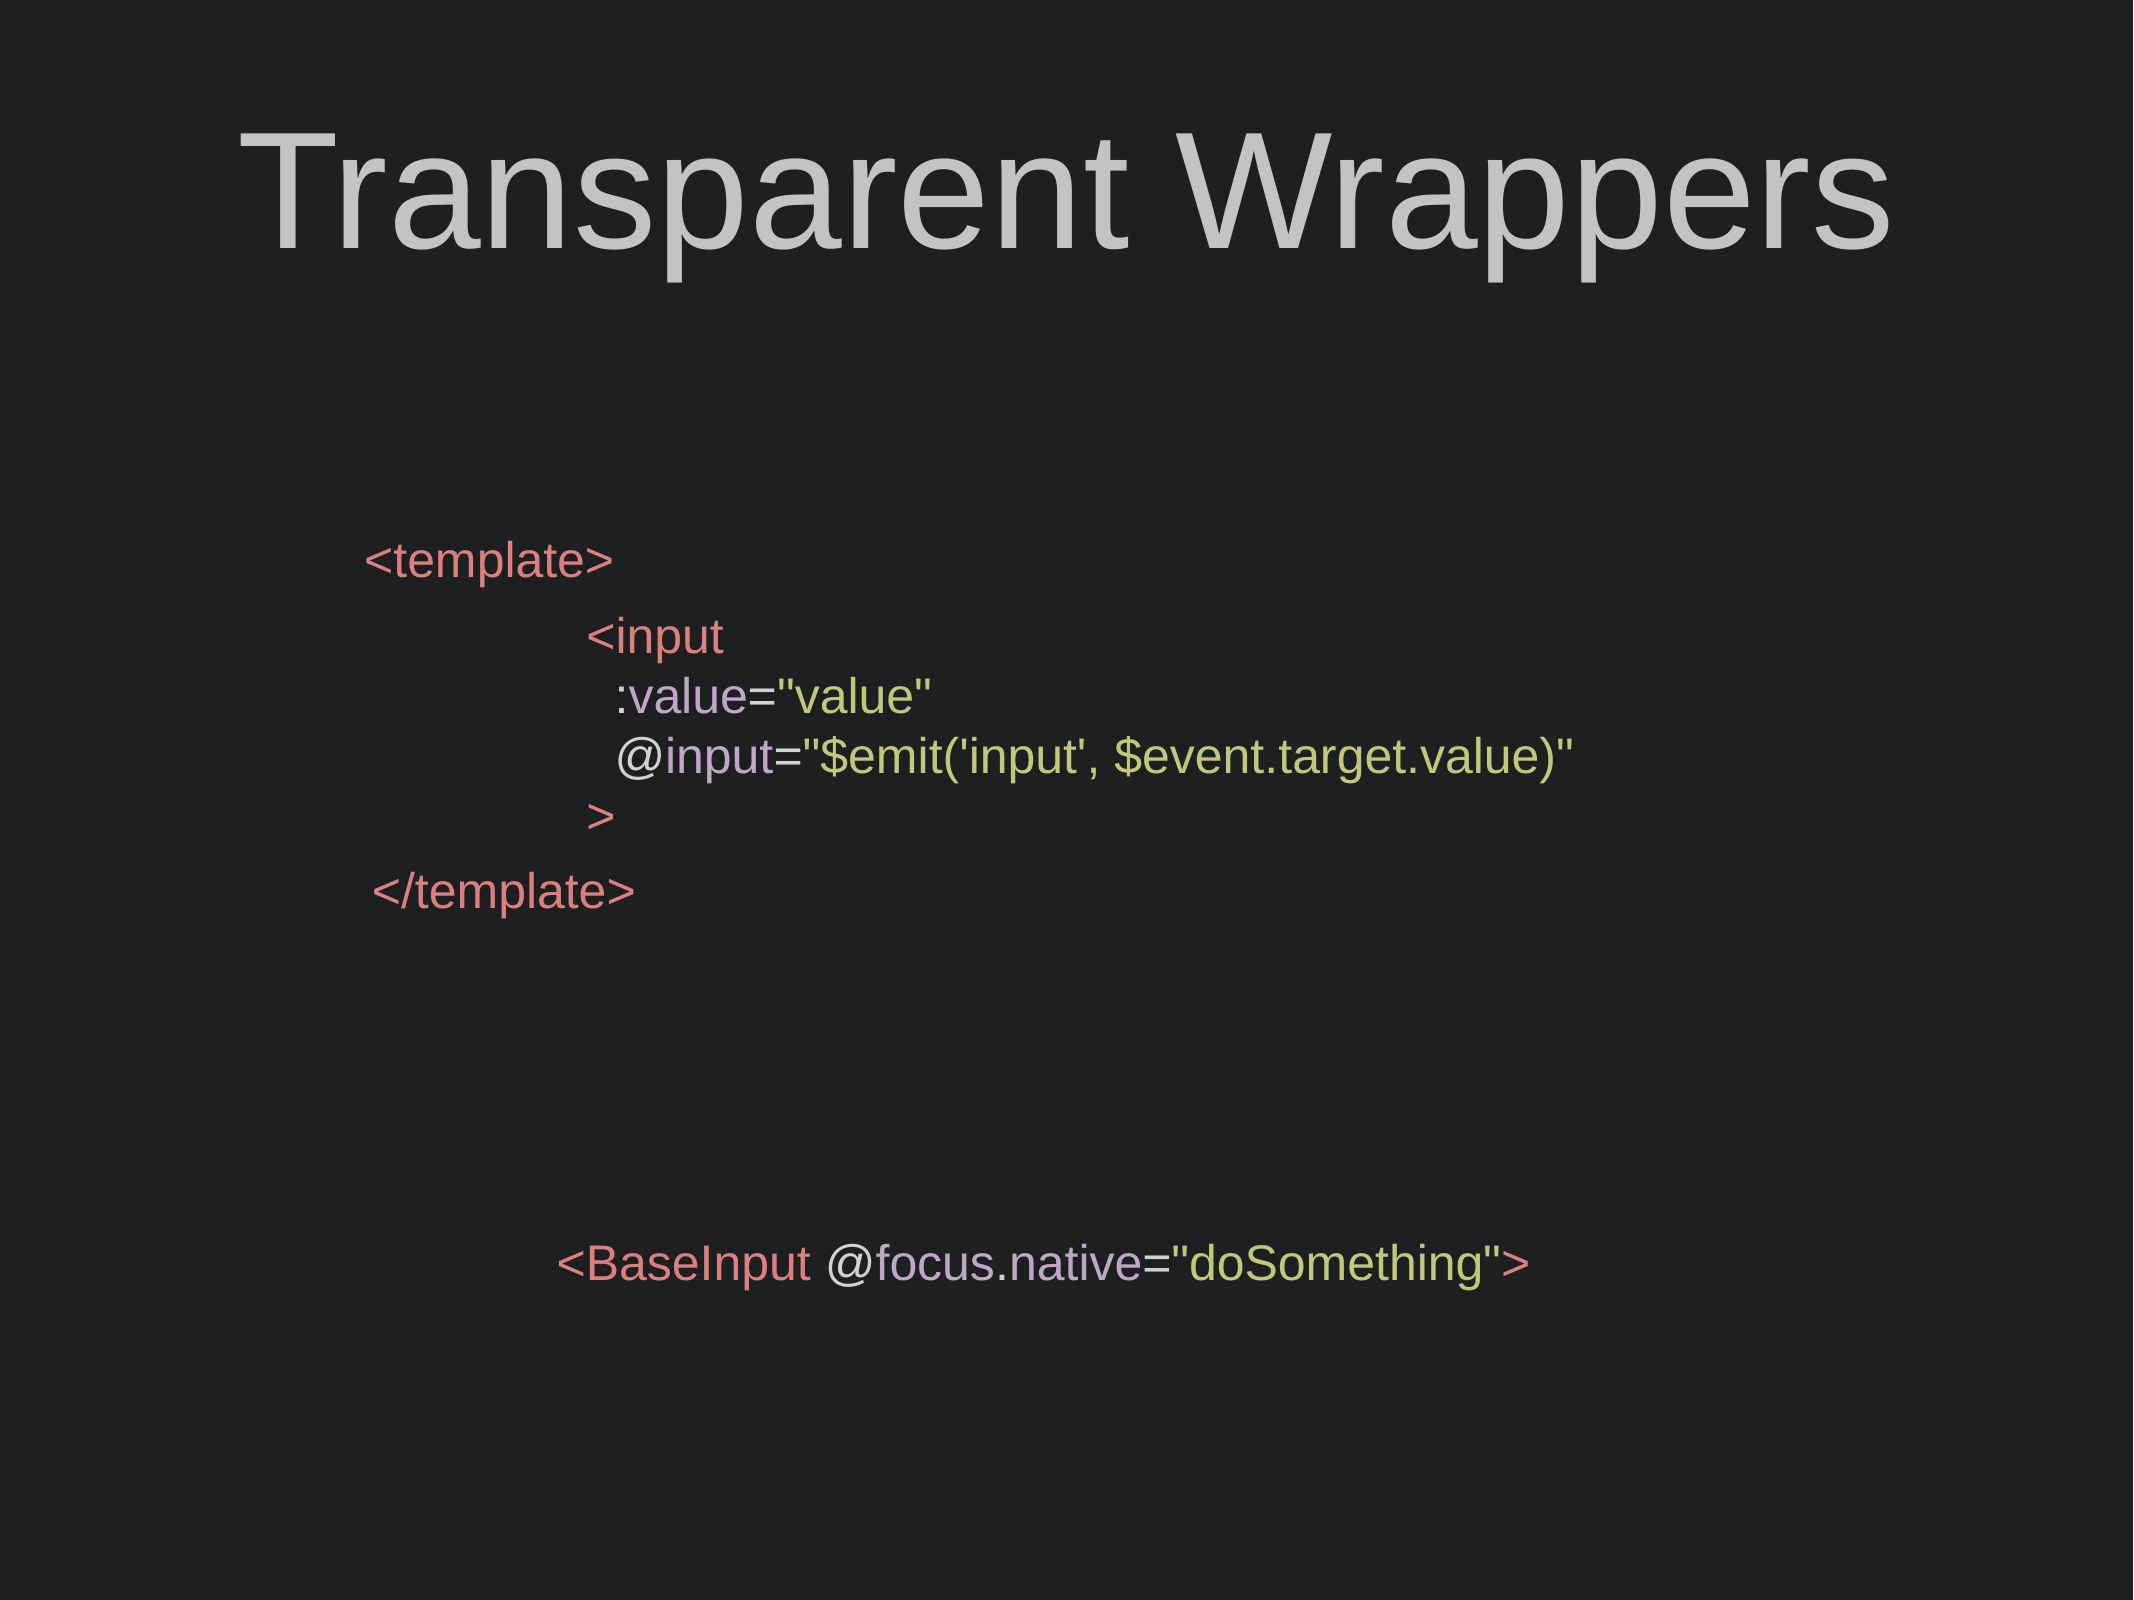

Transparent Wrappers
<template>
  <input
    :value="value"
    @input="$emit('input', $event.target.value)"
  >
</template>
<BaseInput @focus.native="doSomething">